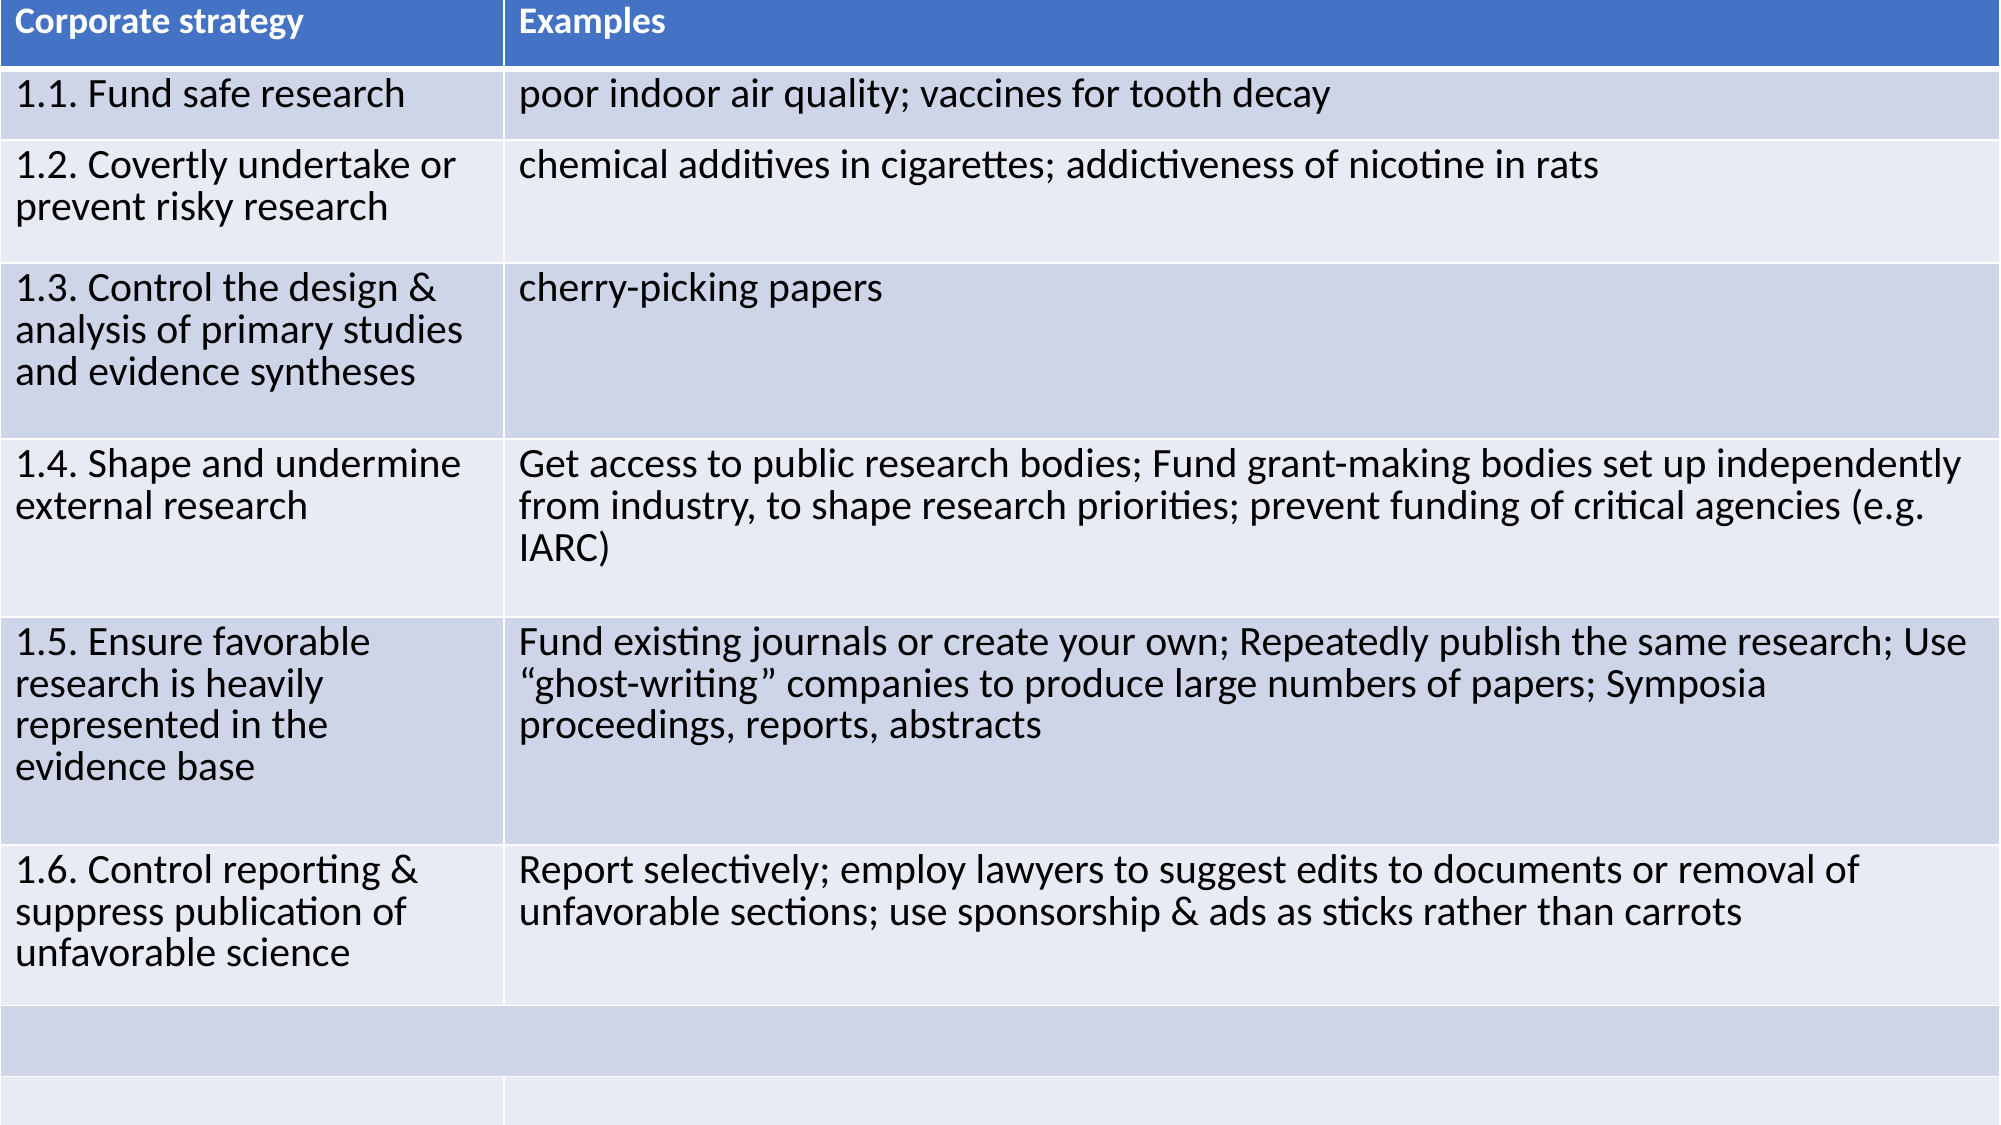

| Corporate strategy | Examples |
| --- | --- |
| 1.1. Fund safe research | poor indoor air quality; vaccines for tooth decay |
| 1.2. Covertly undertake or prevent risky research | chemical additives in cigarettes; addictiveness of nicotine in rats |
| 1.3. Control the design & analysis of primary studies and evidence syntheses | cherry-picking papers |
| 1.4. Shape and undermine external research | Get access to public research bodies; Fund grant-making bodies set up independently from industry, to shape research priorities; prevent funding of critical agencies (e.g. IARC) |
| 1.5. Ensure favorable research is heavily represented in the evidence base | Fund existing journals or create your own; Repeatedly publish the same research; Use “ghost-writing” companies to produce large numbers of papers; Symposia proceedings, reports, abstracts |
| 1.6. Control reporting & suppress publication of unfavorable science | Report selectively; employ lawyers to suggest edits to documents or removal of unfavorable sections; use sponsorship & ads as sticks rather than carrots |
|  |  |
|  |  |